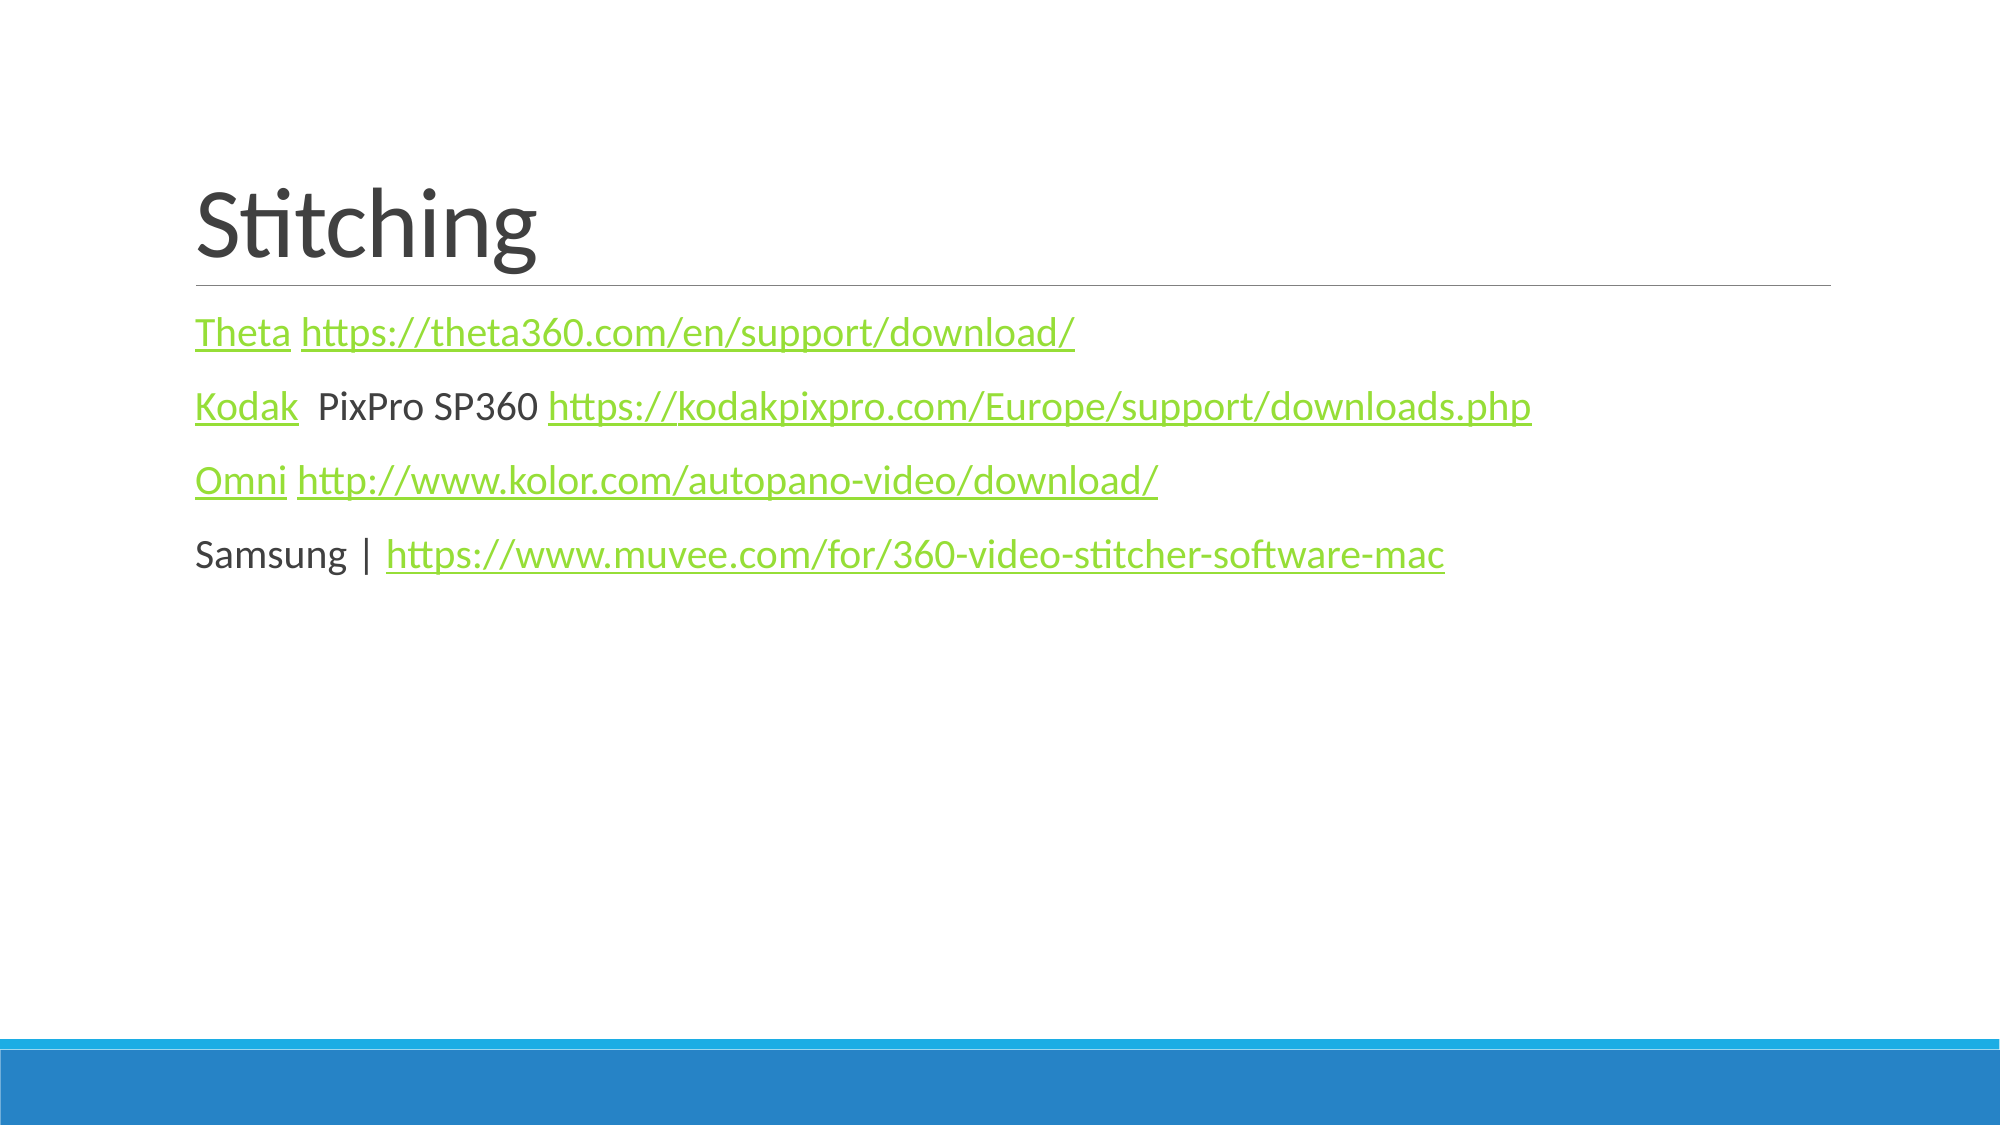

# Stitching
Theta https://theta360.com/en/support/download/
Kodak  PixPro SP360 https://kodakpixpro.com/Europe/support/downloads.php
Omni http://www.kolor.com/autopano-video/download/
Samsung | https://www.muvee.com/for/360-video-stitcher-software-mac